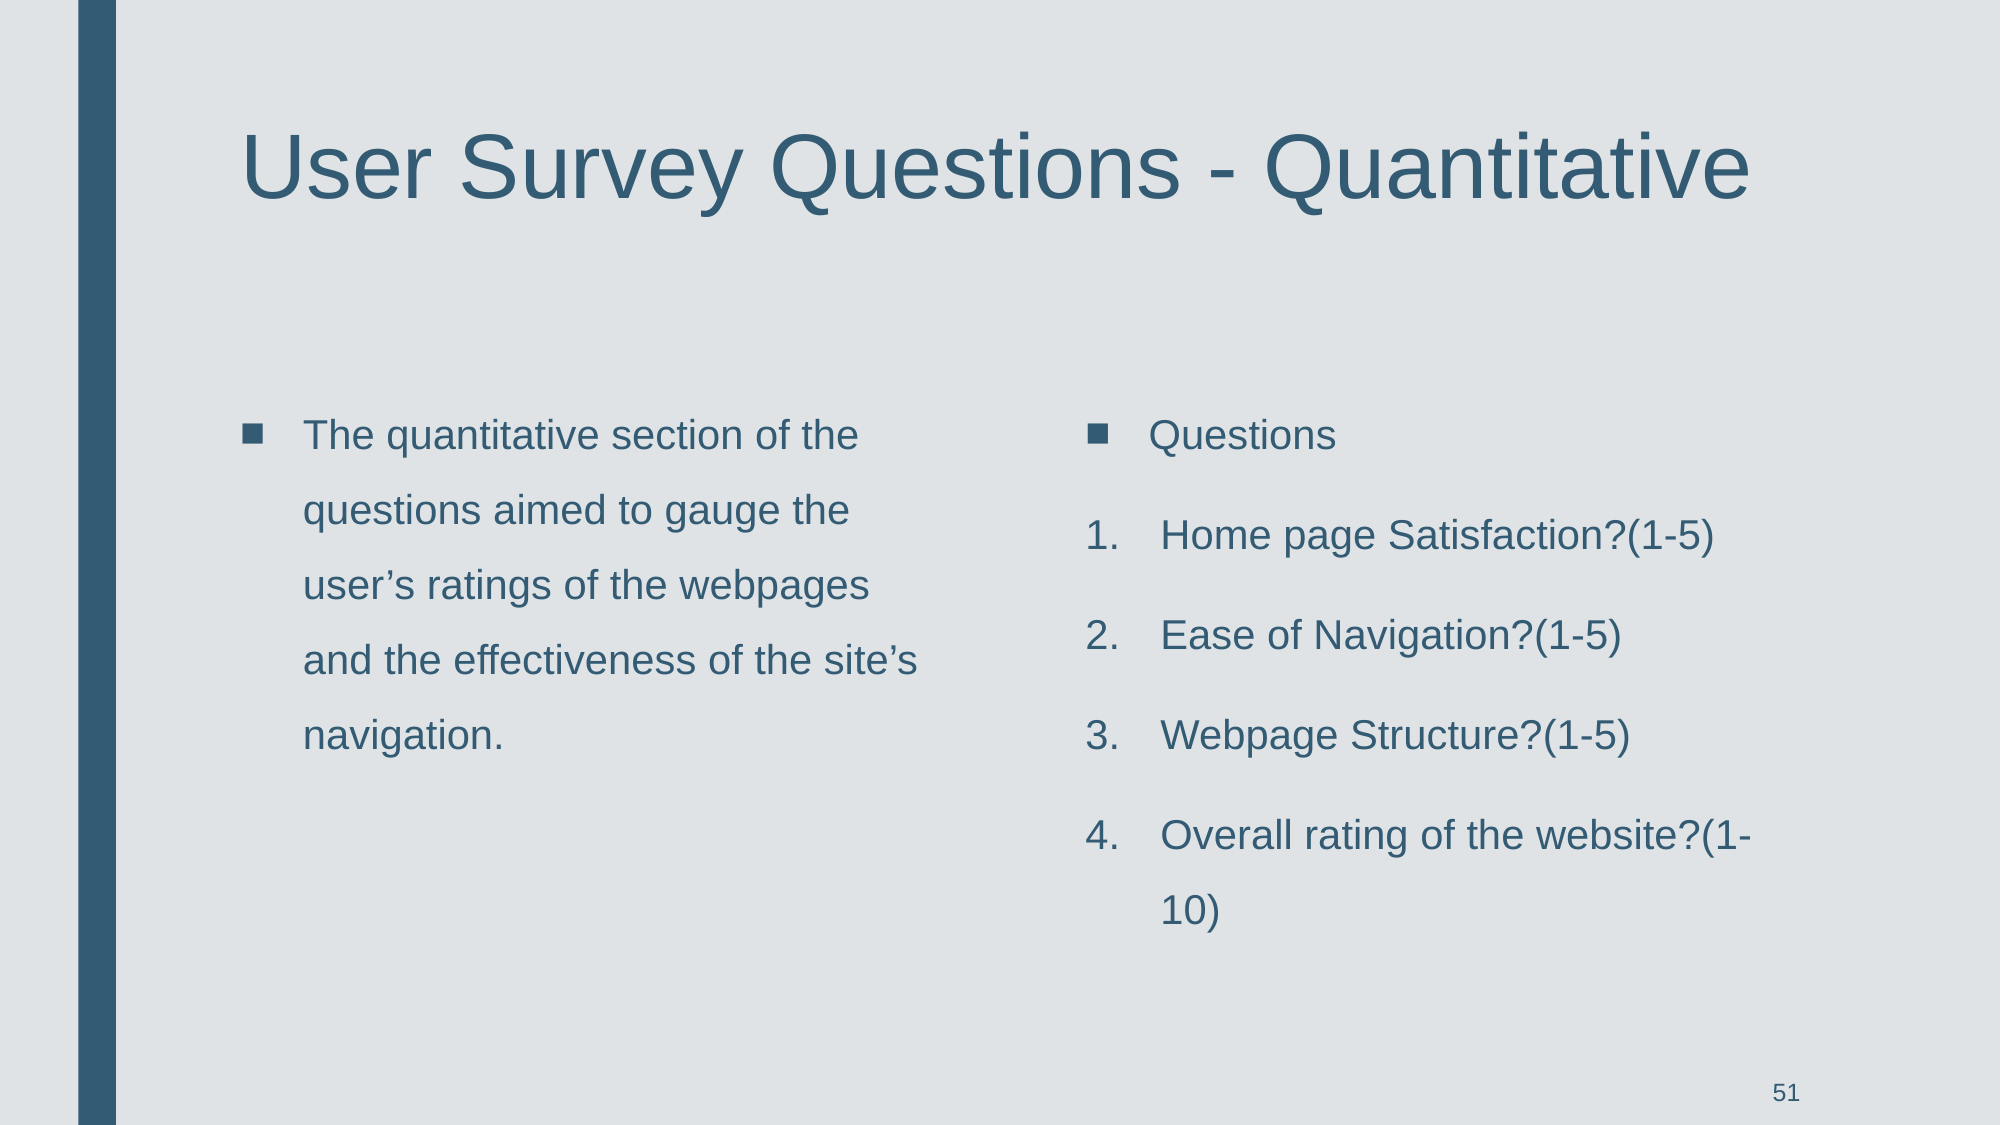

# User Survey Questions - Quantitative
The quantitative section of the questions aimed to gauge the user’s ratings of the webpages and the effectiveness of the site’s navigation.
Questions
Home page Satisfaction?(1-5)
Ease of Navigation?(1-5)
Webpage Structure?(1-5)
Overall rating of the website?(1-10)
51